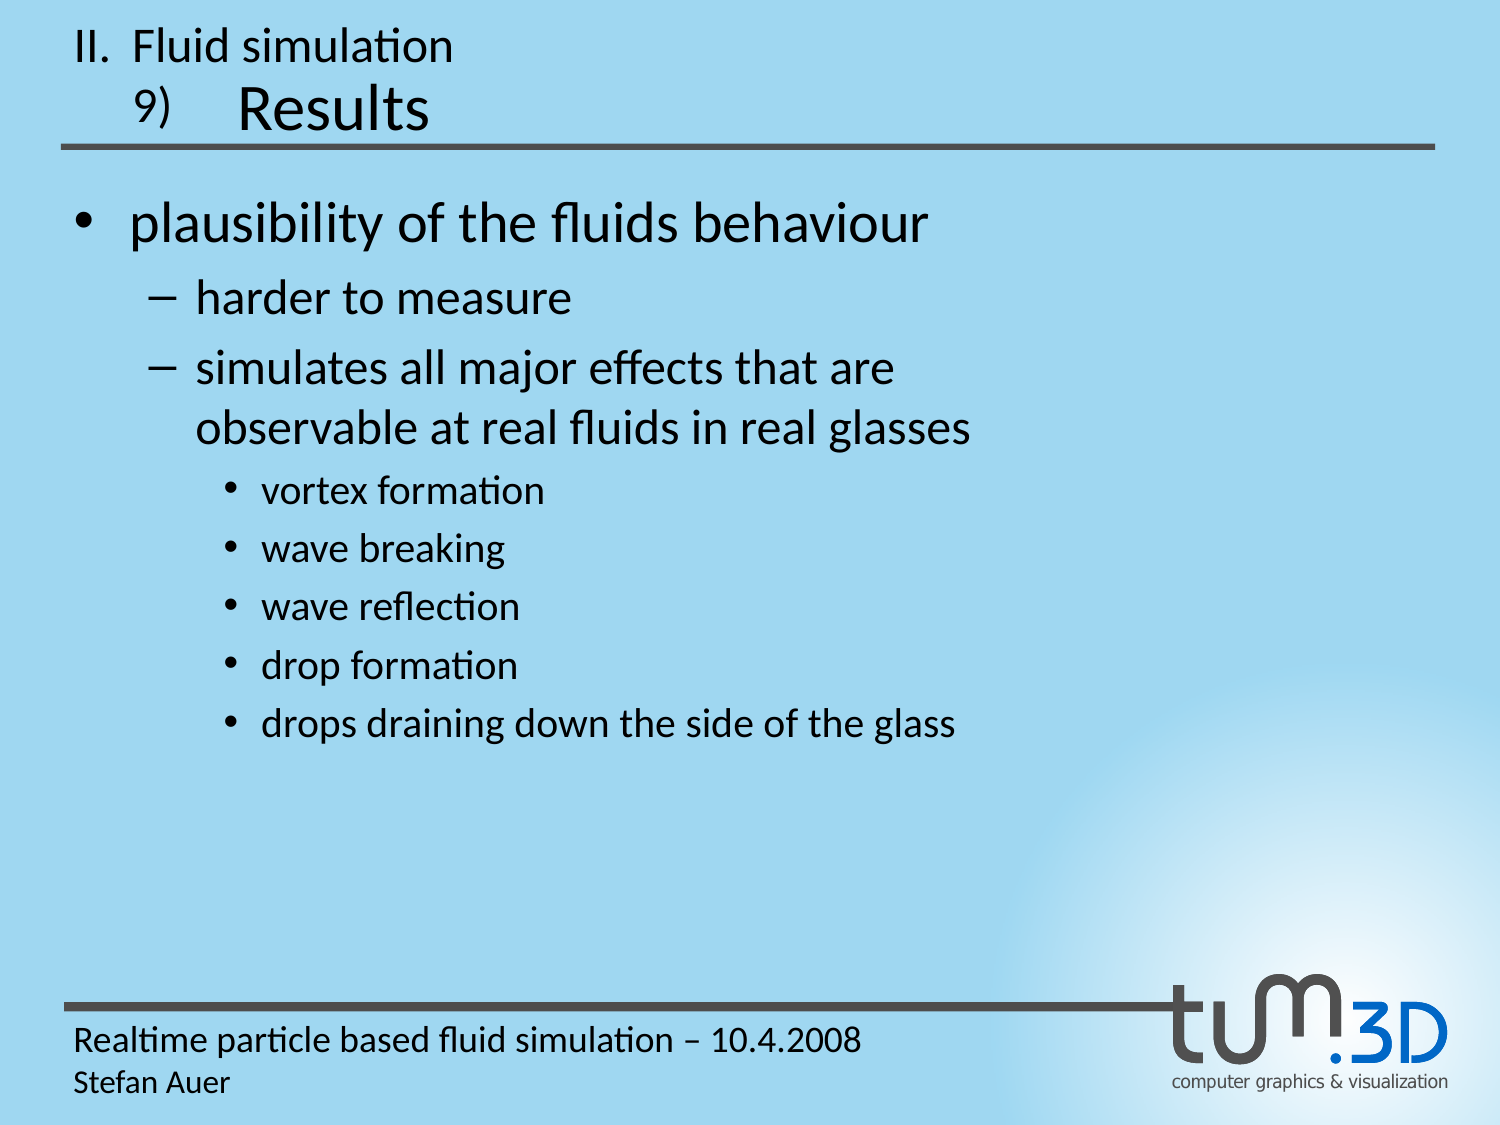

II.
Fluid simulation
Results
9)
plausibility of the fluids behaviour
harder to measure
simulates all major effects that are
observable at real fluids in real glasses
vortex formation
wave breaking
wave reflection
drop formation
drops draining down the side of the glass